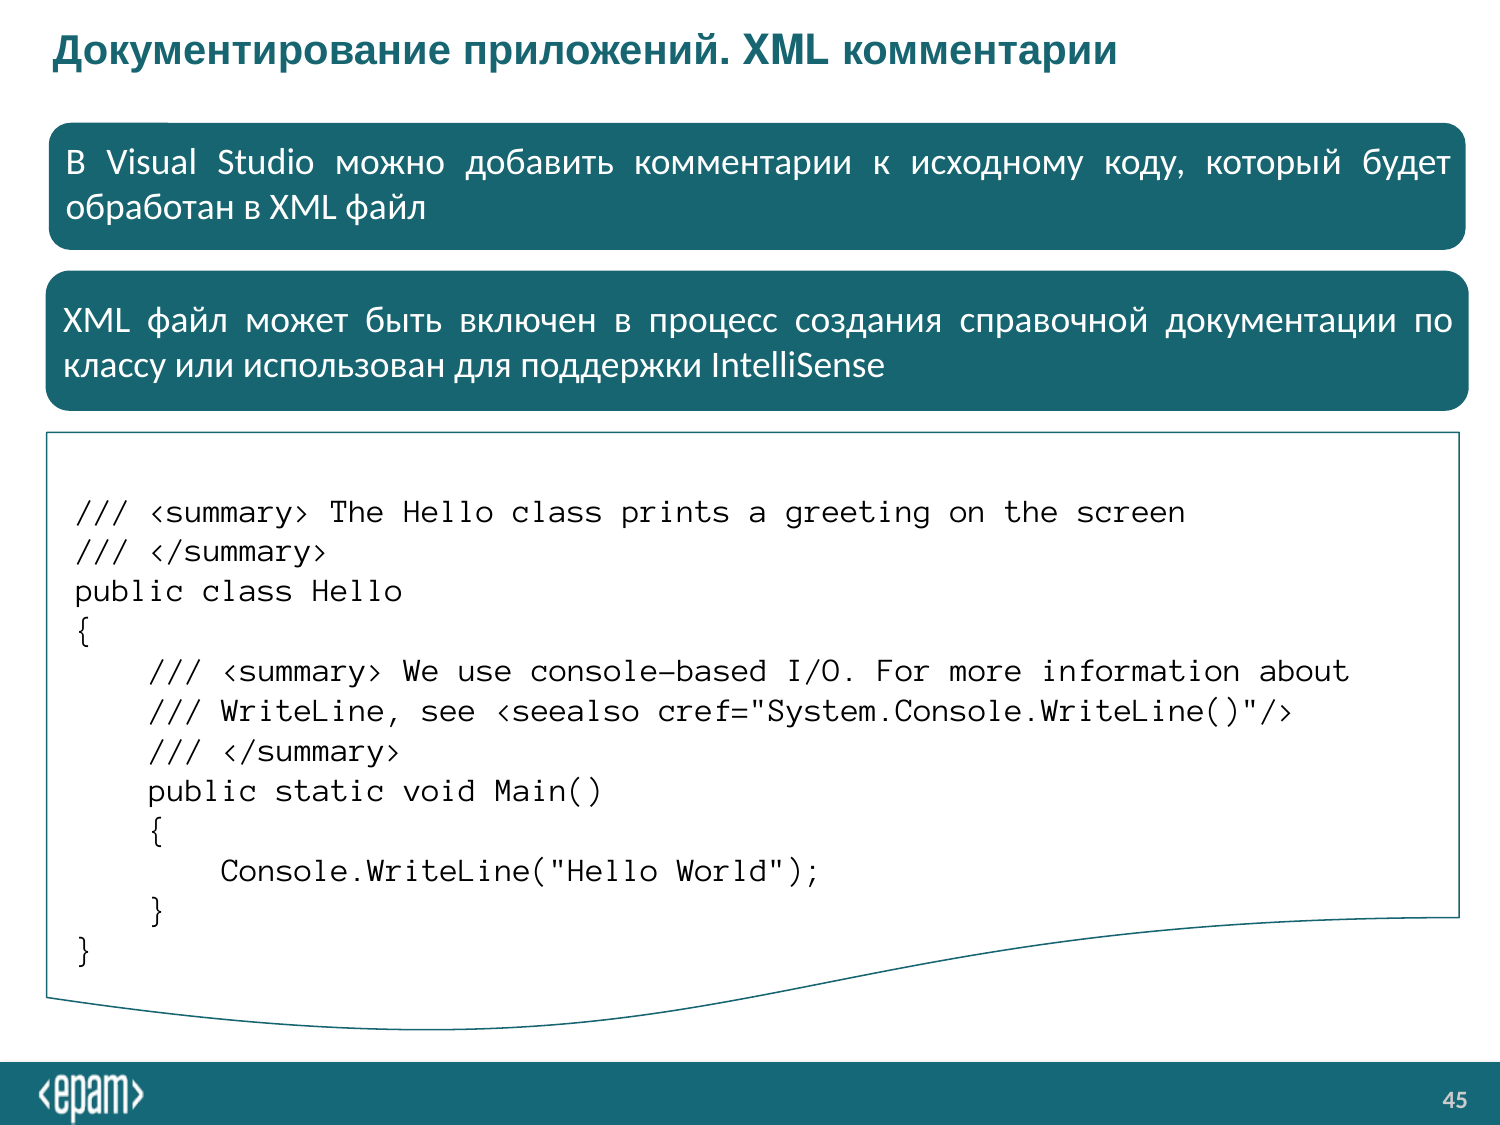

# Документирование приложений. XML комментарии

В Visual Studio можно добавить комментарии к исходному коду, который будет обработан в XML файл

XML файл может быть включен в процесс создания справочной документации по классу или использован для поддержки IntelliSense

/// <summary> The Hello class prints a greeting on the screen
/// </summary>
public class Hello
{
    /// <summary> We use console-based I/O. For more information about
    /// WriteLine, see <seealso cref="System.Console.WriteLine()"/>
    /// </summary>
    public static void Main()
    {
        Console.WriteLine("Hello World");
    }
}